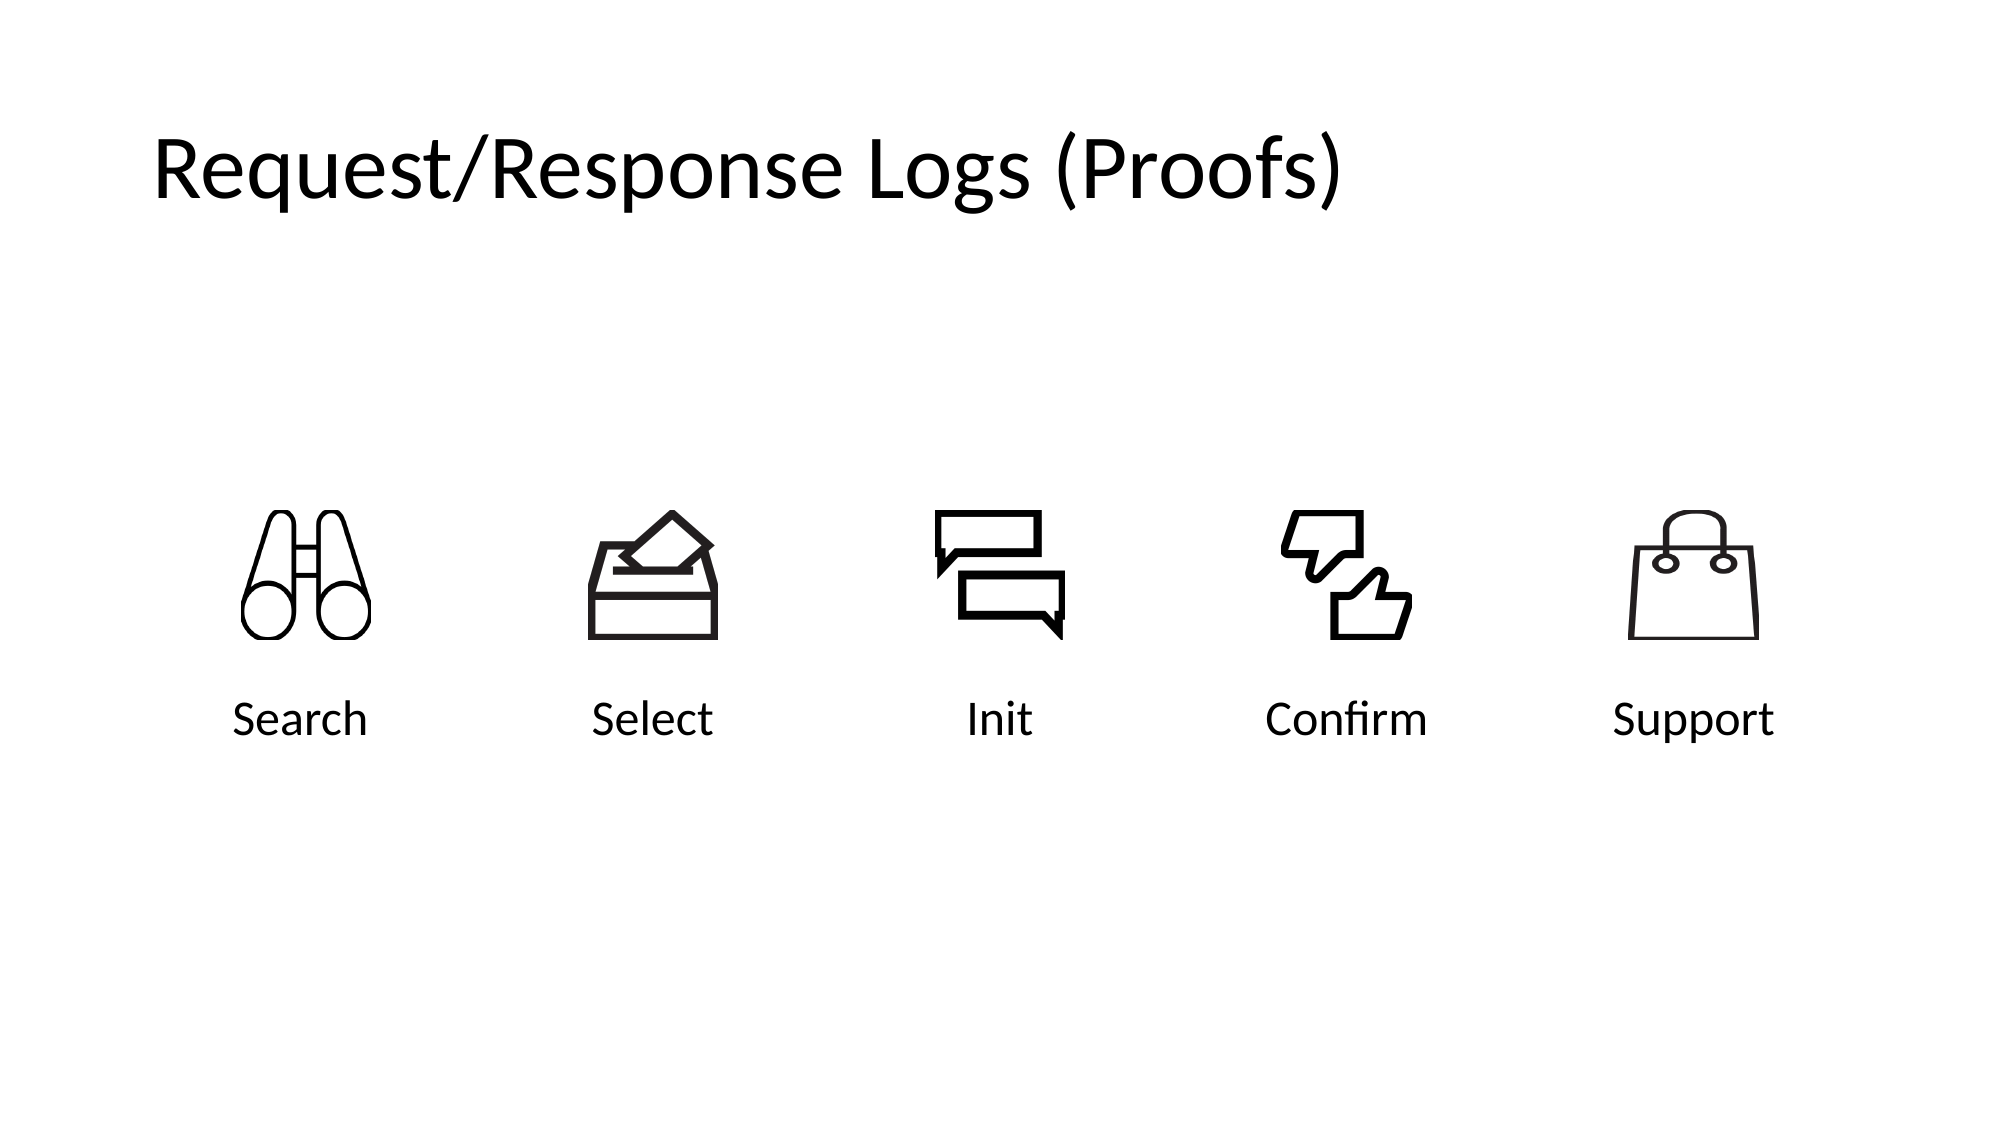

# Request/Response Logs (Proofs)
Search
Select
Init
Confirm
Support